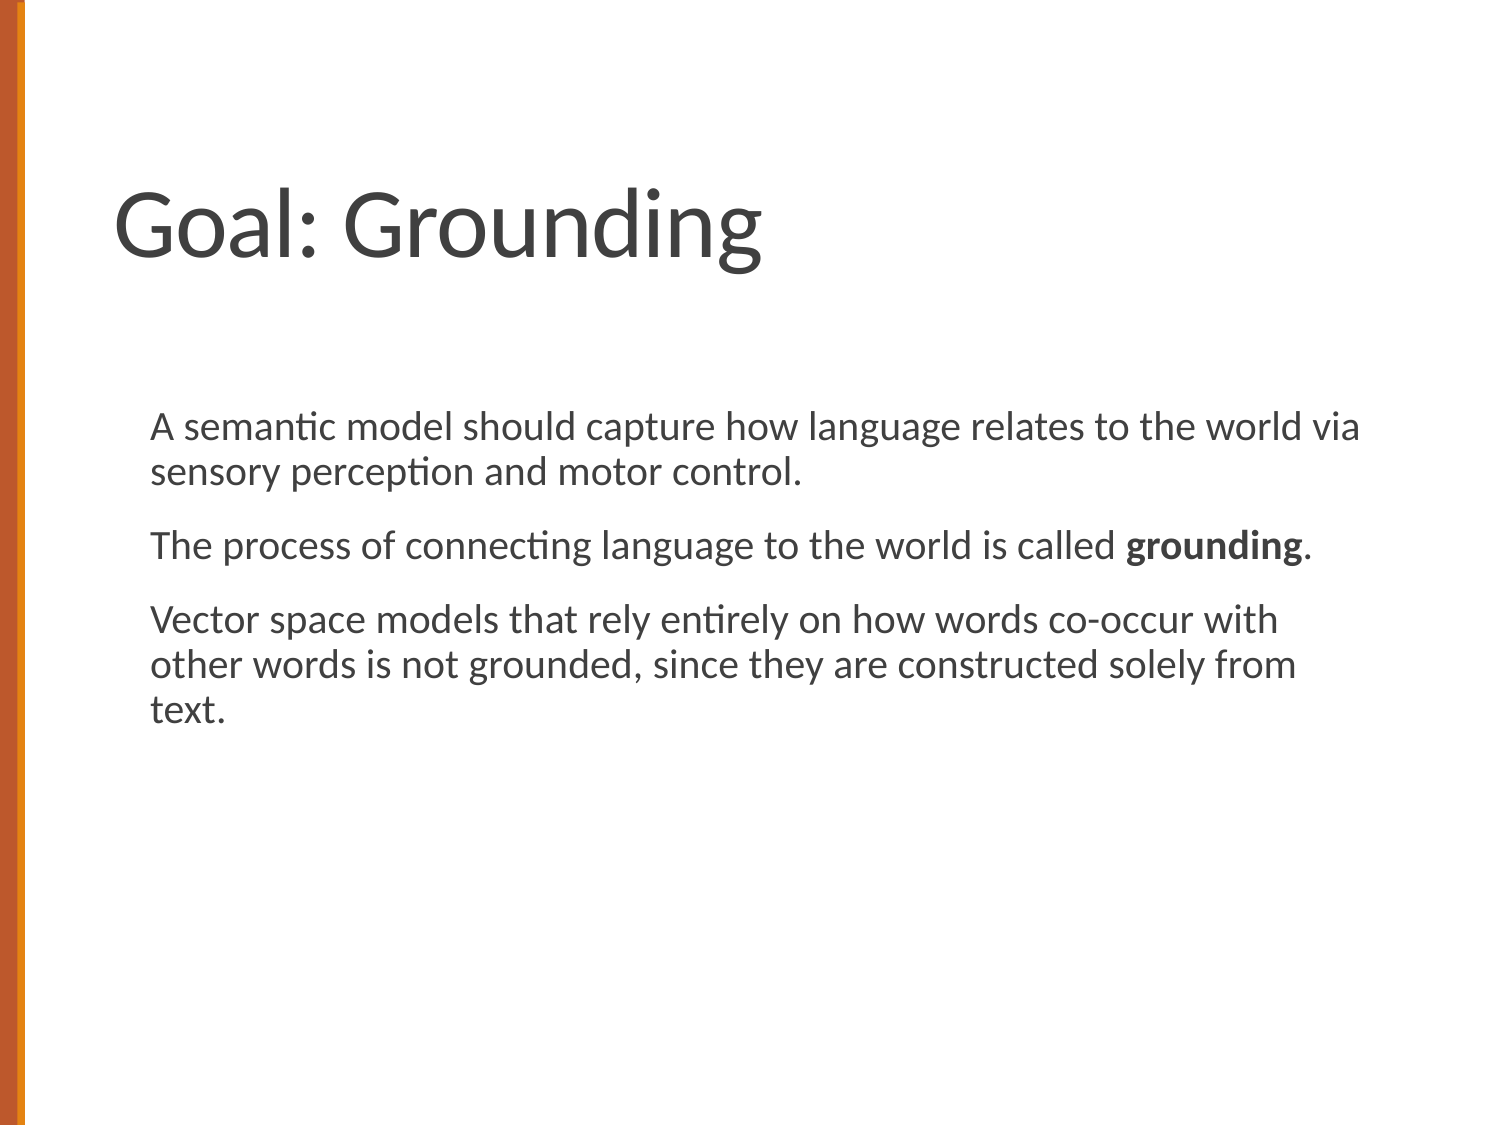

# Goal: Grounding
A semantic model should capture how language relates to the world via sensory perception and motor control.
The process of connecting language to the world is called grounding.
Vector space models that rely entirely on how words co-occur with other words is not grounded, since they are constructed solely from text.